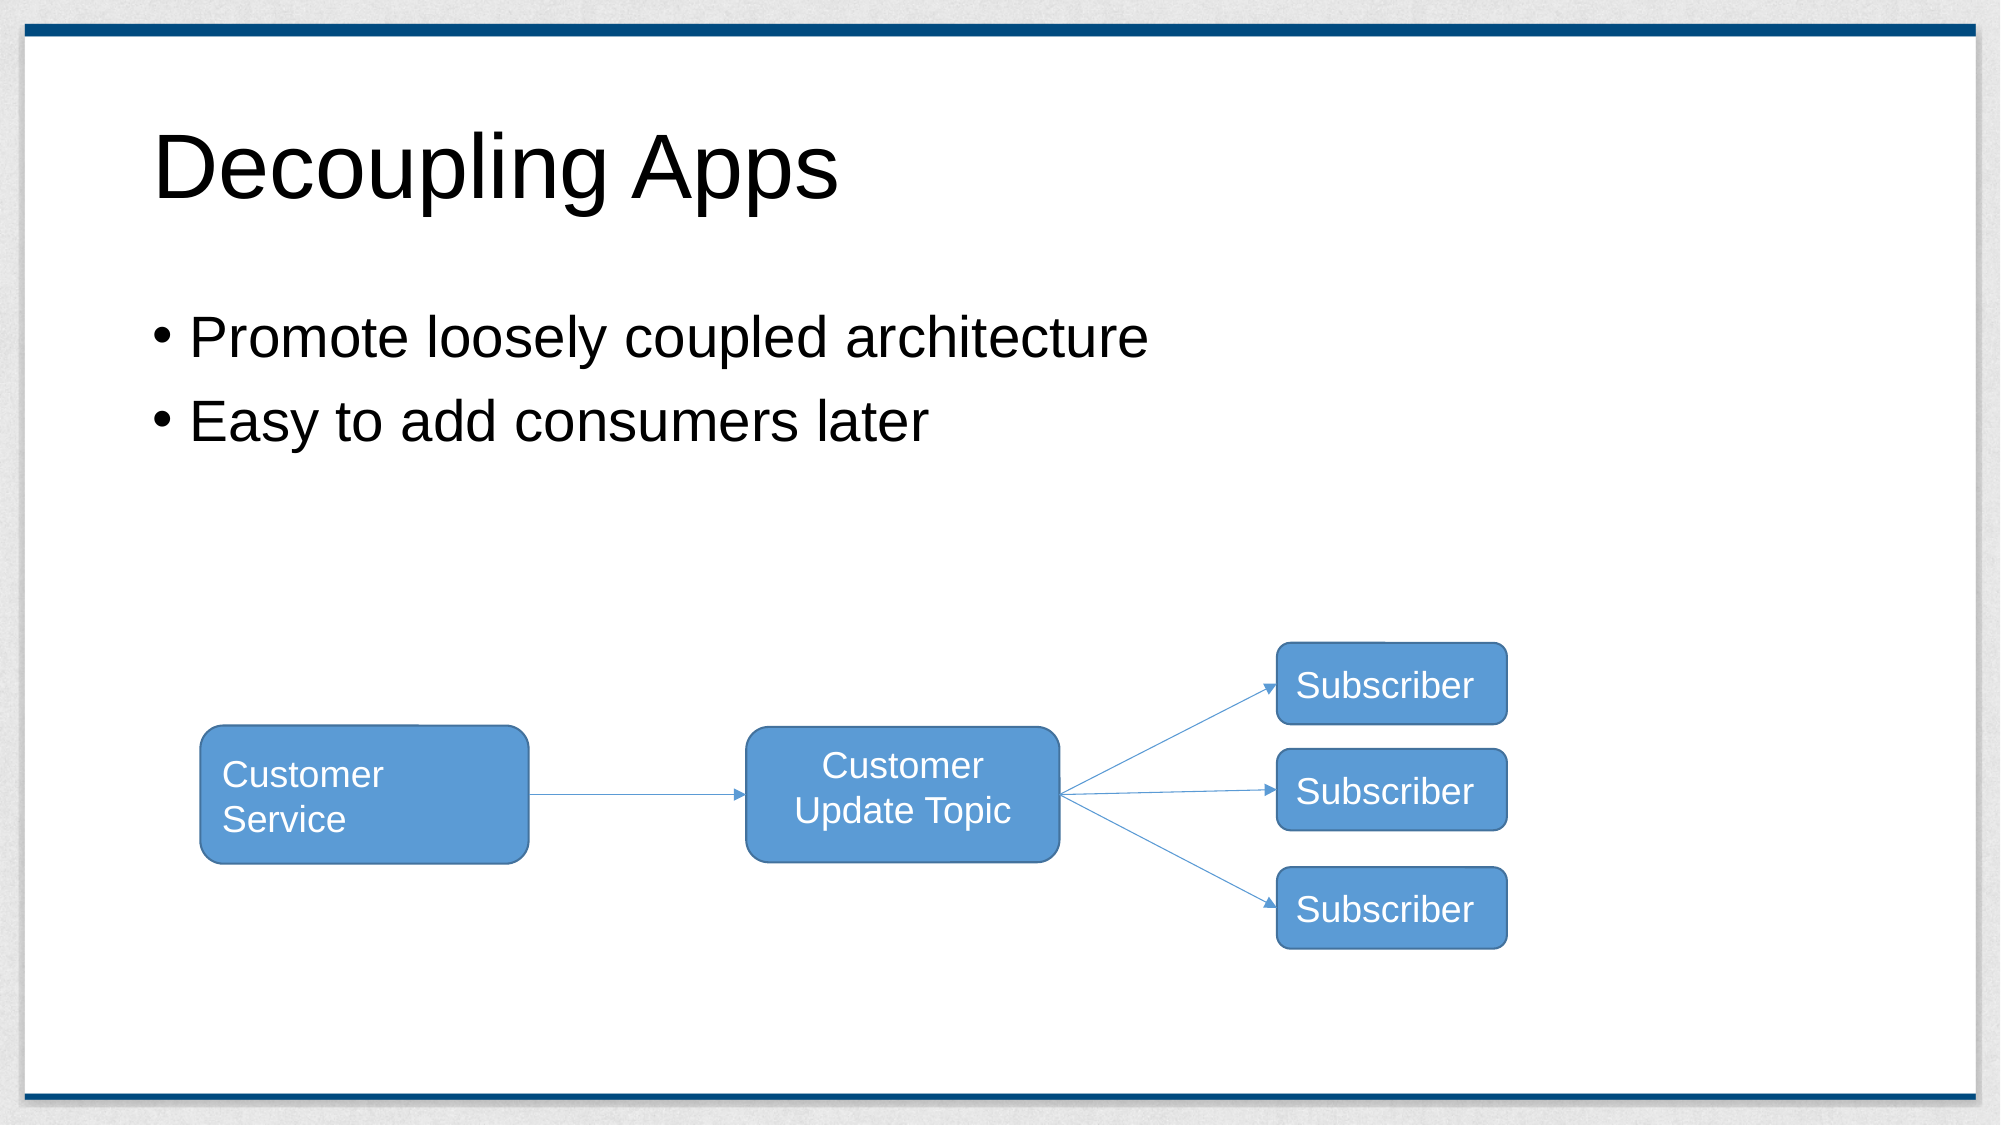

# Decoupling Apps
Promote loosely coupled architecture
Easy to add consumers later
Subscriber
Customer Service
Customer Update Topic
Subscriber
Subscriber